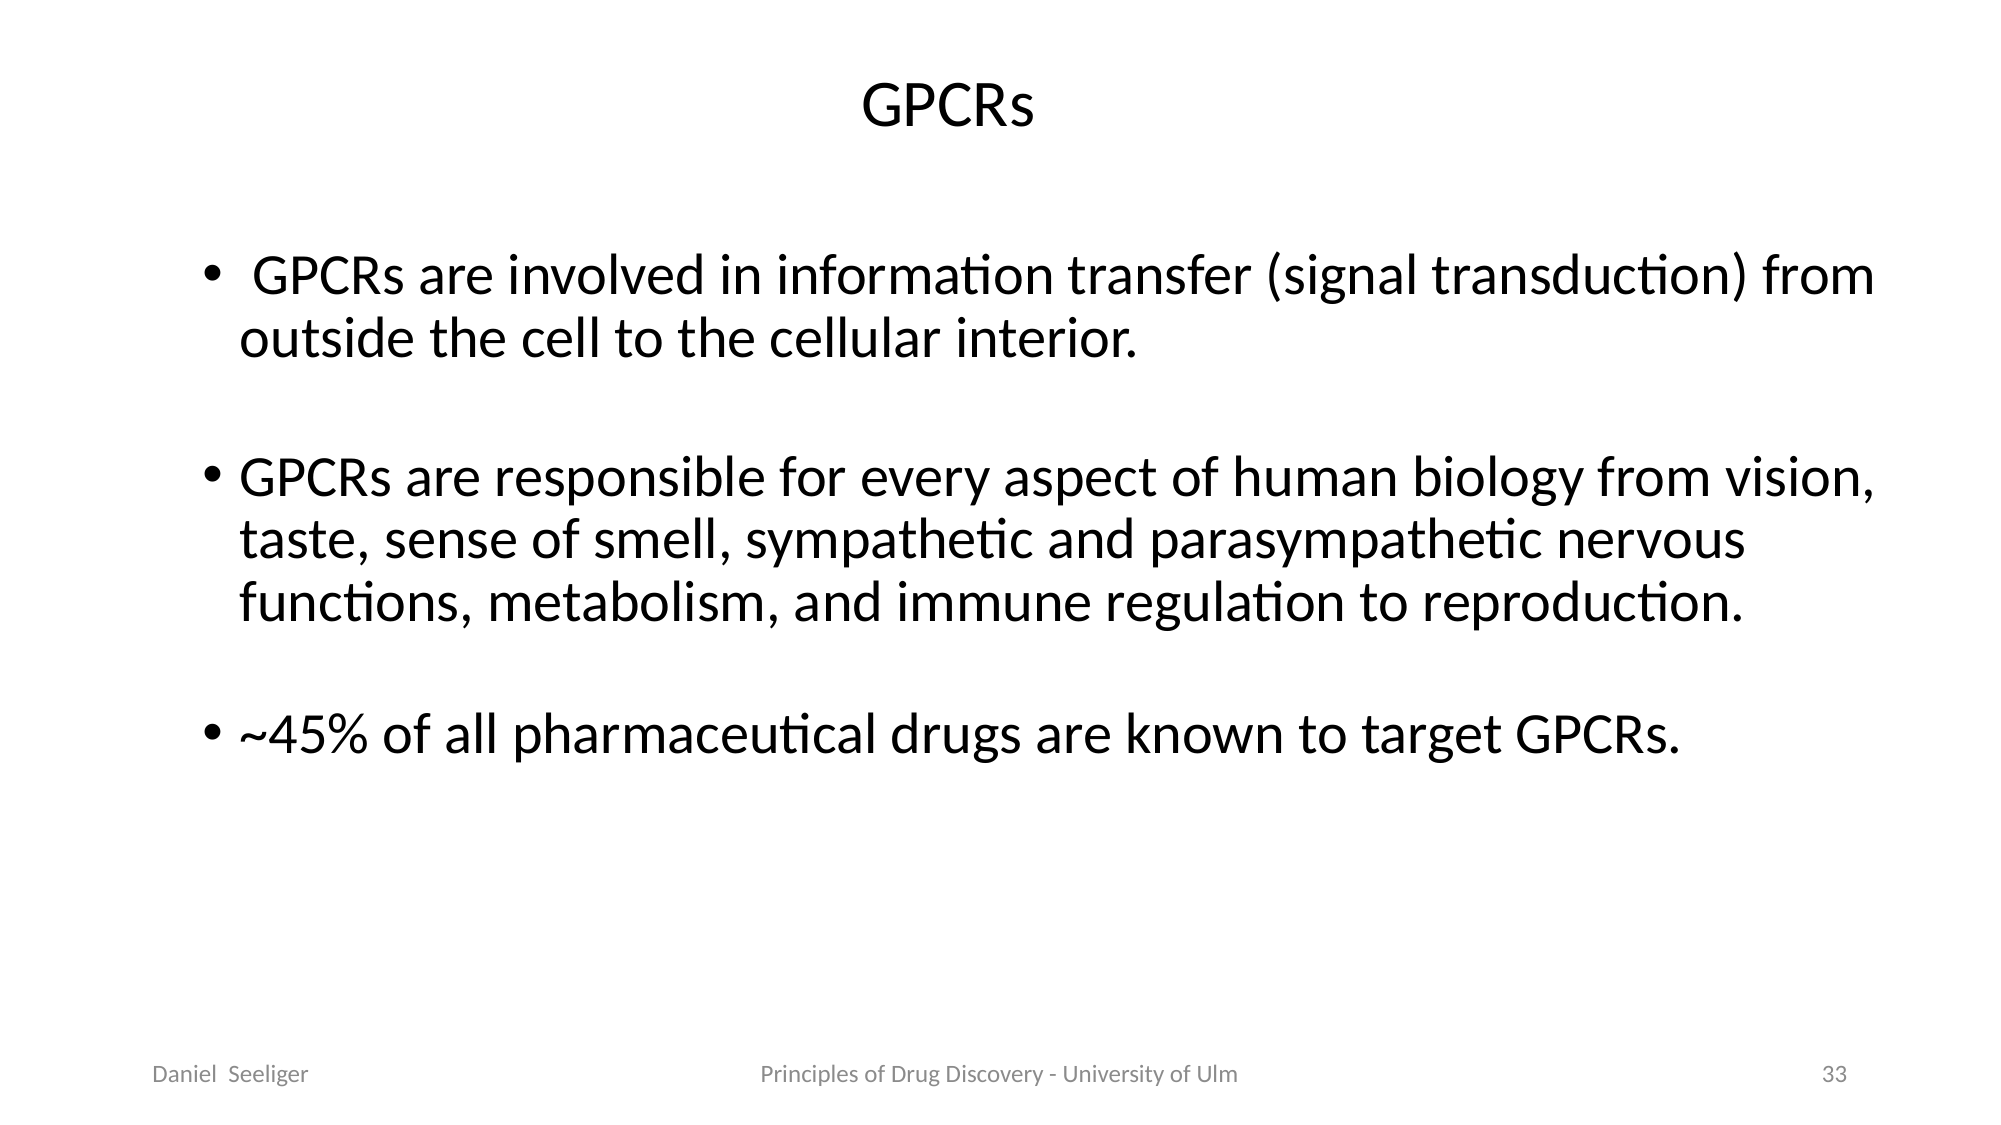

GPCRs
 GPCRs are involved in information transfer (signal transduction) from outside the cell to the cellular interior.

GPCRs are responsible for every aspect of human biology from vision, taste, sense of smell, sympathetic and parasympathetic nervous functions, metabolism, and immune regulation to reproduction.

~45% of all pharmaceutical drugs are known to target GPCRs.
Daniel  Seeliger
Principles of Drug Discovery - University of Ulm
33